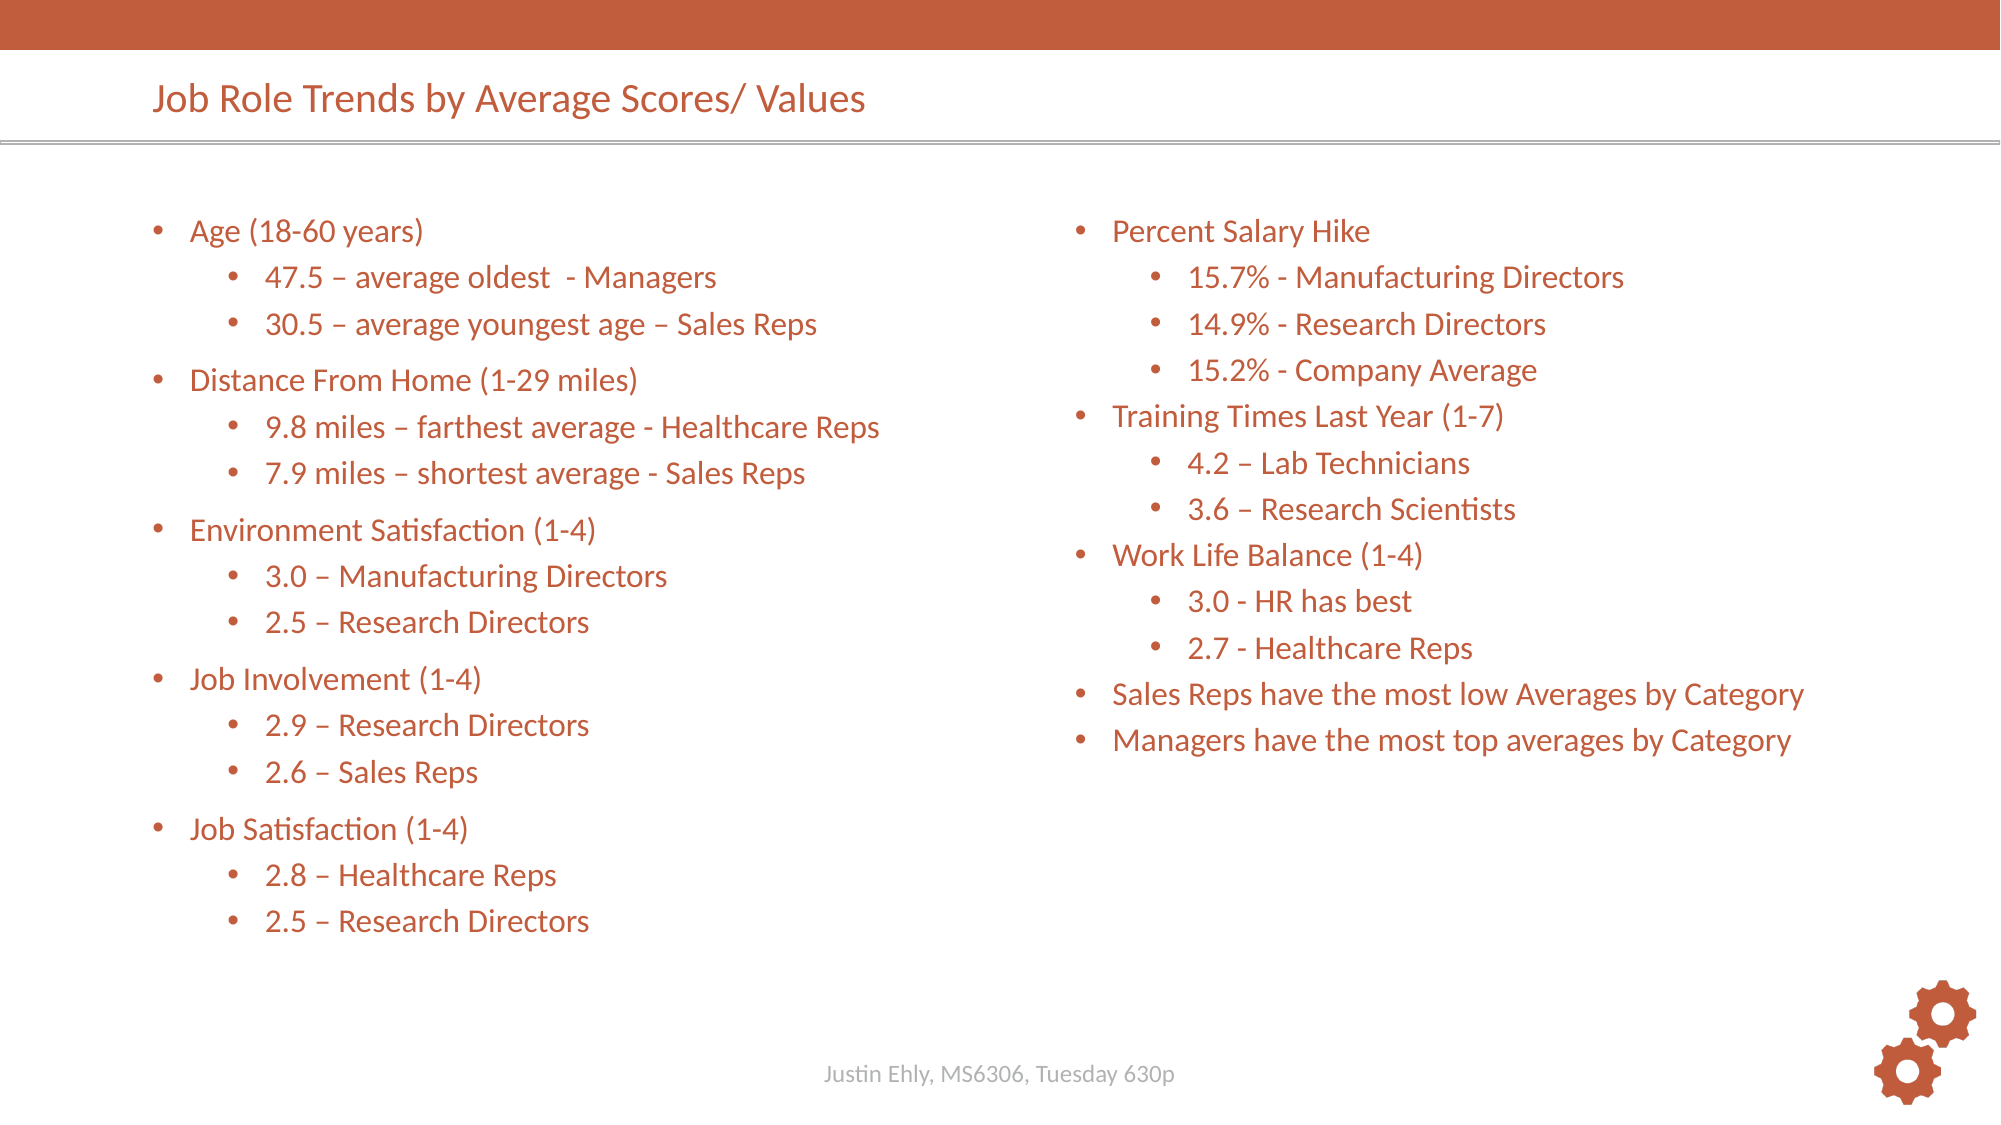

# Job Role Trends by Average Scores/ Values
Age (18-60 years)
47.5 – average oldest  - Managers
30.5 – average youngest age – Sales Reps
Distance From Home (1-29 miles)
9.8 miles – farthest average - Healthcare Reps
7.9 miles – shortest average - Sales Reps
Environment Satisfaction (1-4)
3.0 – Manufacturing Directors
2.5 – Research Directors
Job Involvement (1-4)
2.9 – Research Directors
2.6 – Sales Reps
Job Satisfaction (1-4)
2.8 – Healthcare Reps
2.5 – Research Directors

Percent Salary Hike
15.7% - Manufacturing Directors
14.9% - Research Directors
15.2% - Company Average
Training Times Last Year (1-7)
4.2 – Lab Technicians
3.6 – Research Scientists
Work Life Balance (1-4)
3.0 - HR has best
2.7 - Healthcare Reps
Sales Reps have the most low Averages by Category
Managers have the most top averages by Category

Justin Ehly, MS6306, Tuesday 630p